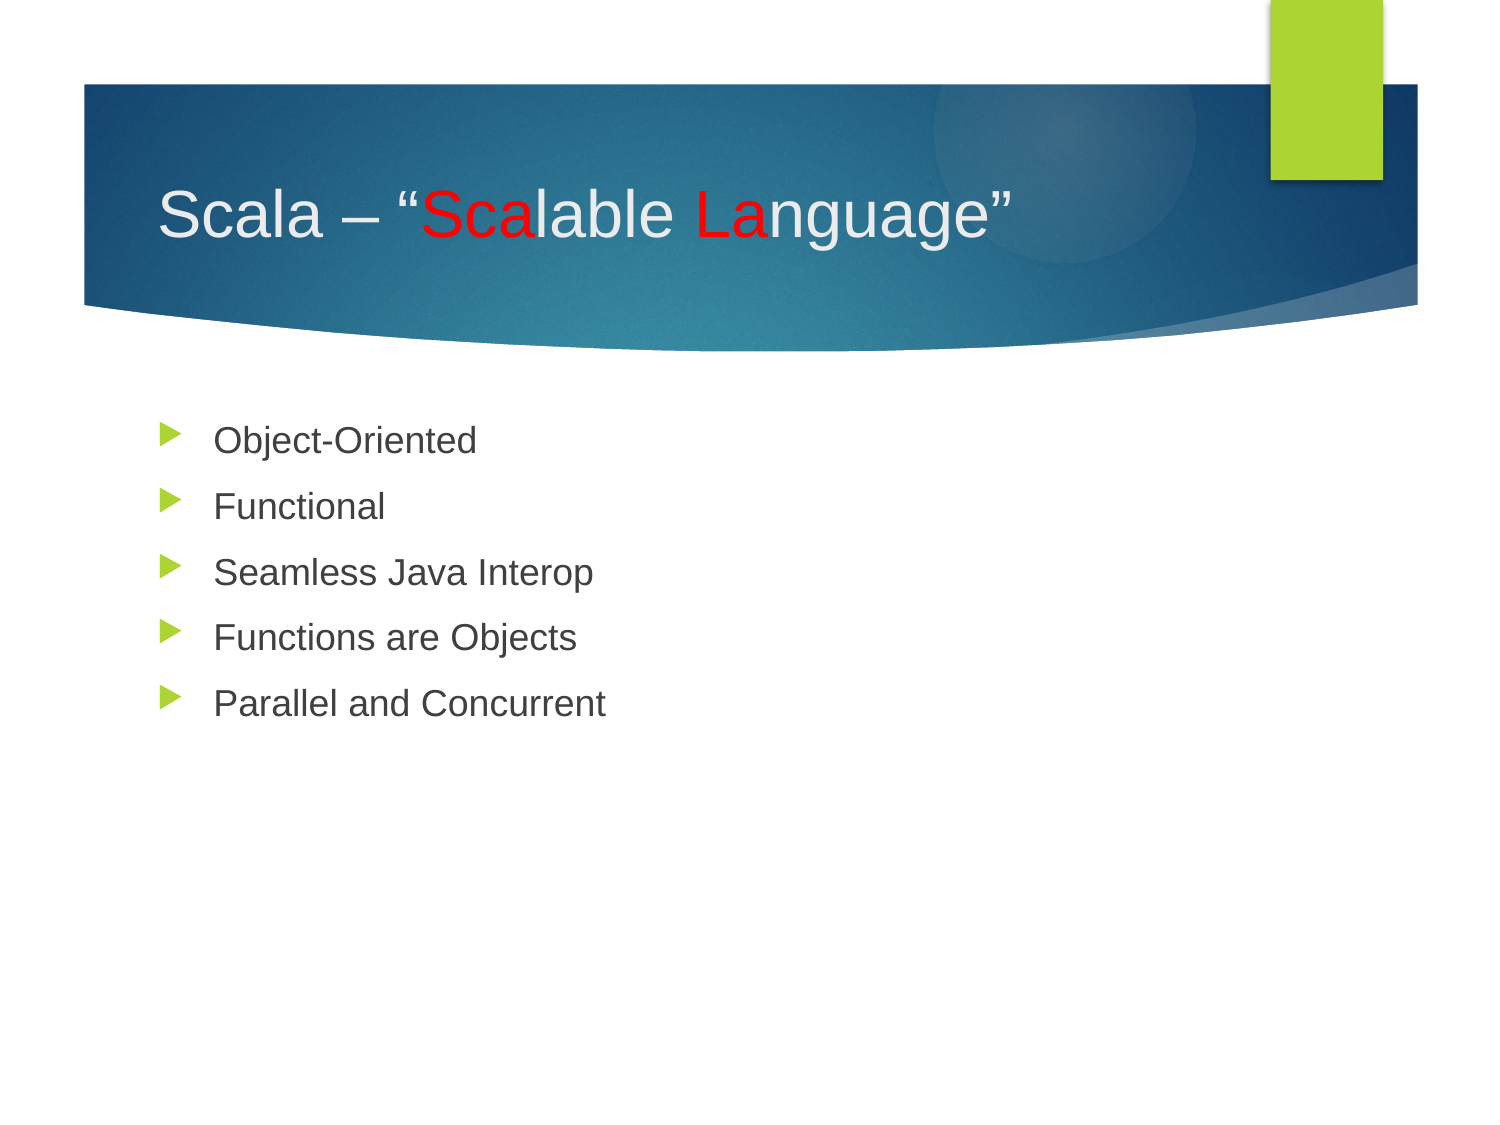

# Scala – “Scalable Language”
Object-Oriented
Functional
Seamless Java Interop
Functions are Objects
Parallel and Concurrent